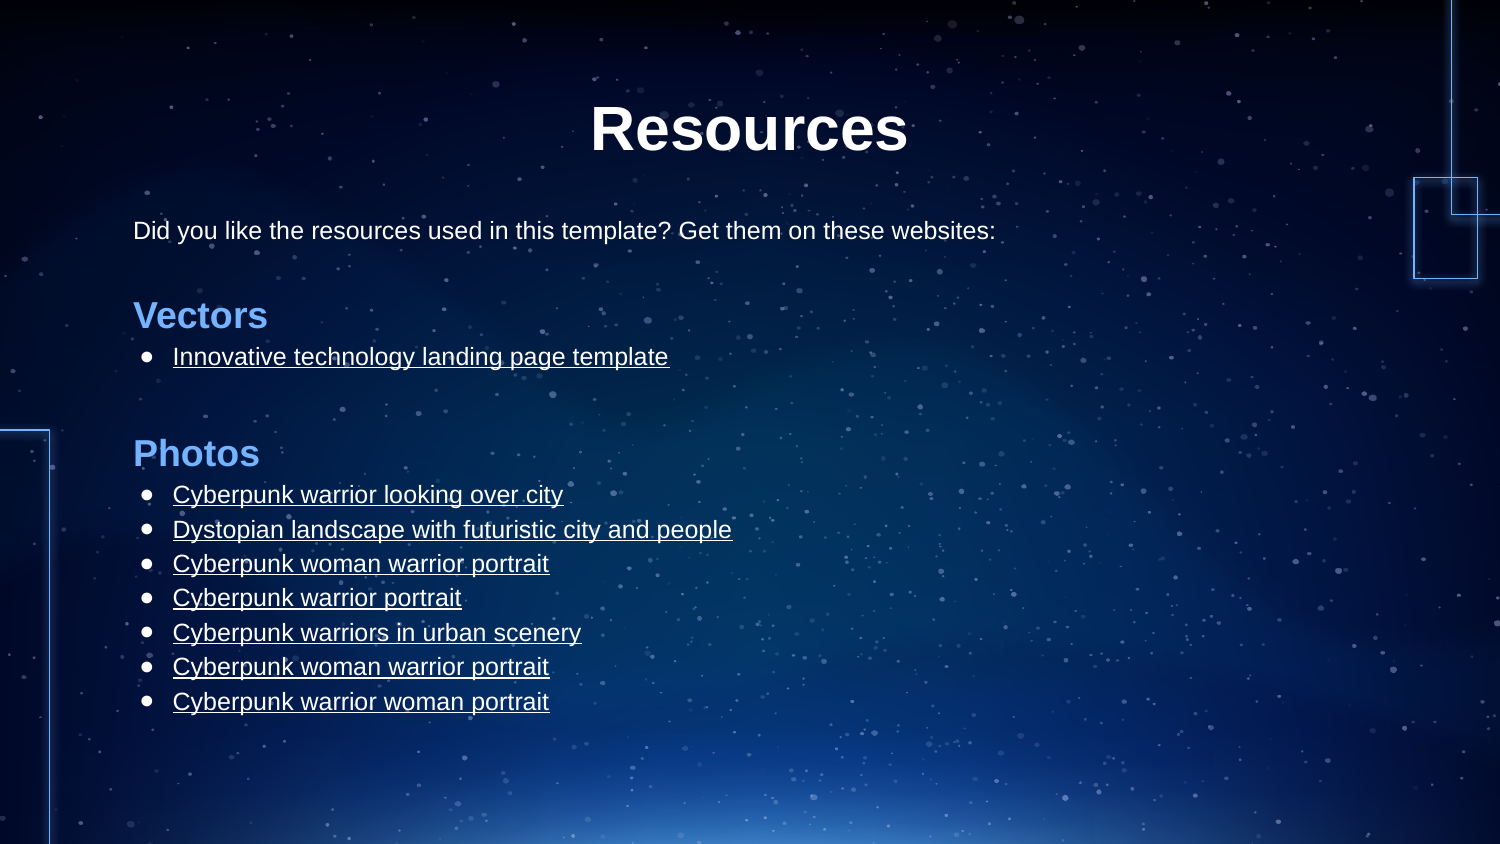

# Resources
Did you like the resources used in this template? Get them on these websites:

Vectors
Innovative technology landing page template

Photos
Cyberpunk warrior looking over city
Dystopian landscape with futuristic city and people
Cyberpunk woman warrior portrait
Cyberpunk warrior portrait
Cyberpunk warriors in urban scenery
Cyberpunk woman warrior portrait
Cyberpunk warrior woman portrait